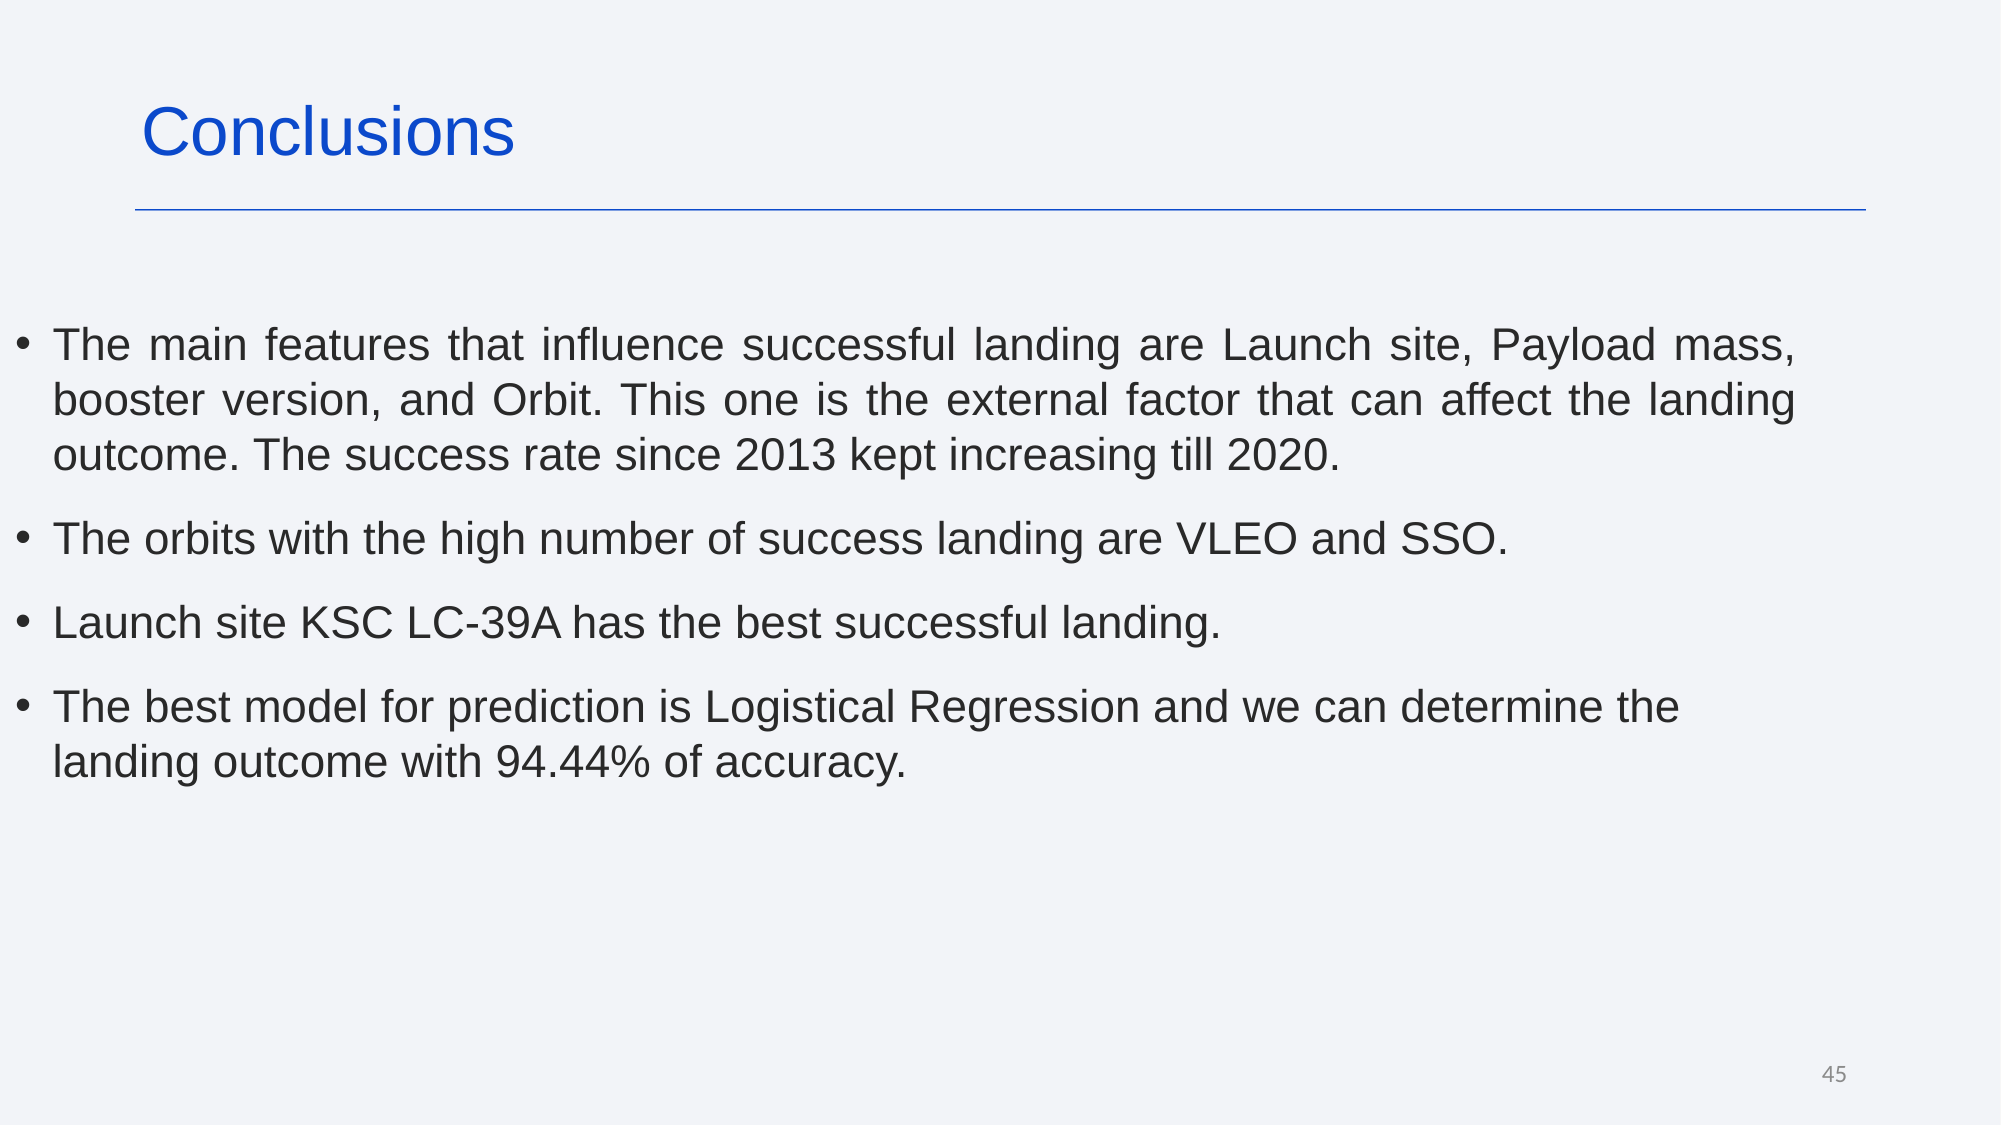

Conclusions
The main features that influence successful landing are Launch site, Payload mass, booster version, and Orbit. This one is the external factor that can affect the landing outcome. The success rate since 2013 kept increasing till 2020.
The orbits with the high number of success landing are VLEO and SSO.
Launch site KSC LC-39A has the best successful landing.
The best model for prediction is Logistical Regression and we can determine the landing outcome with 94.44% of accuracy.

45